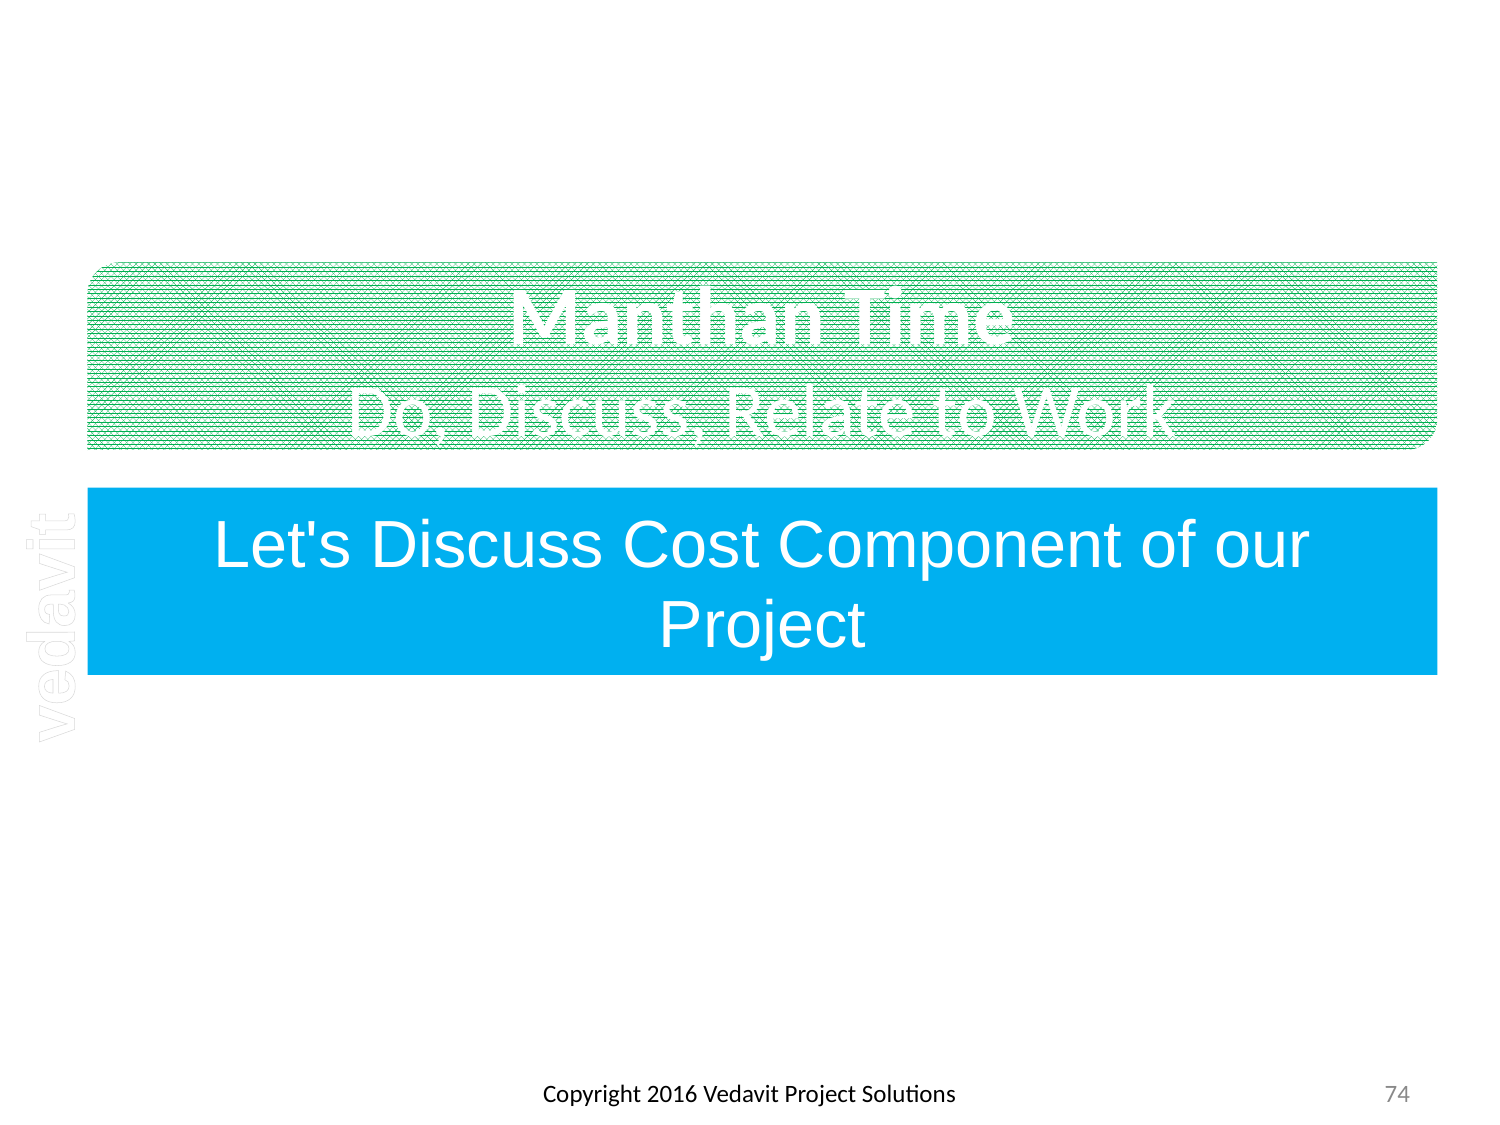

# Let's Discuss Cost Component of our Project
Copyright 2016 Vedavit Project Solutions
74